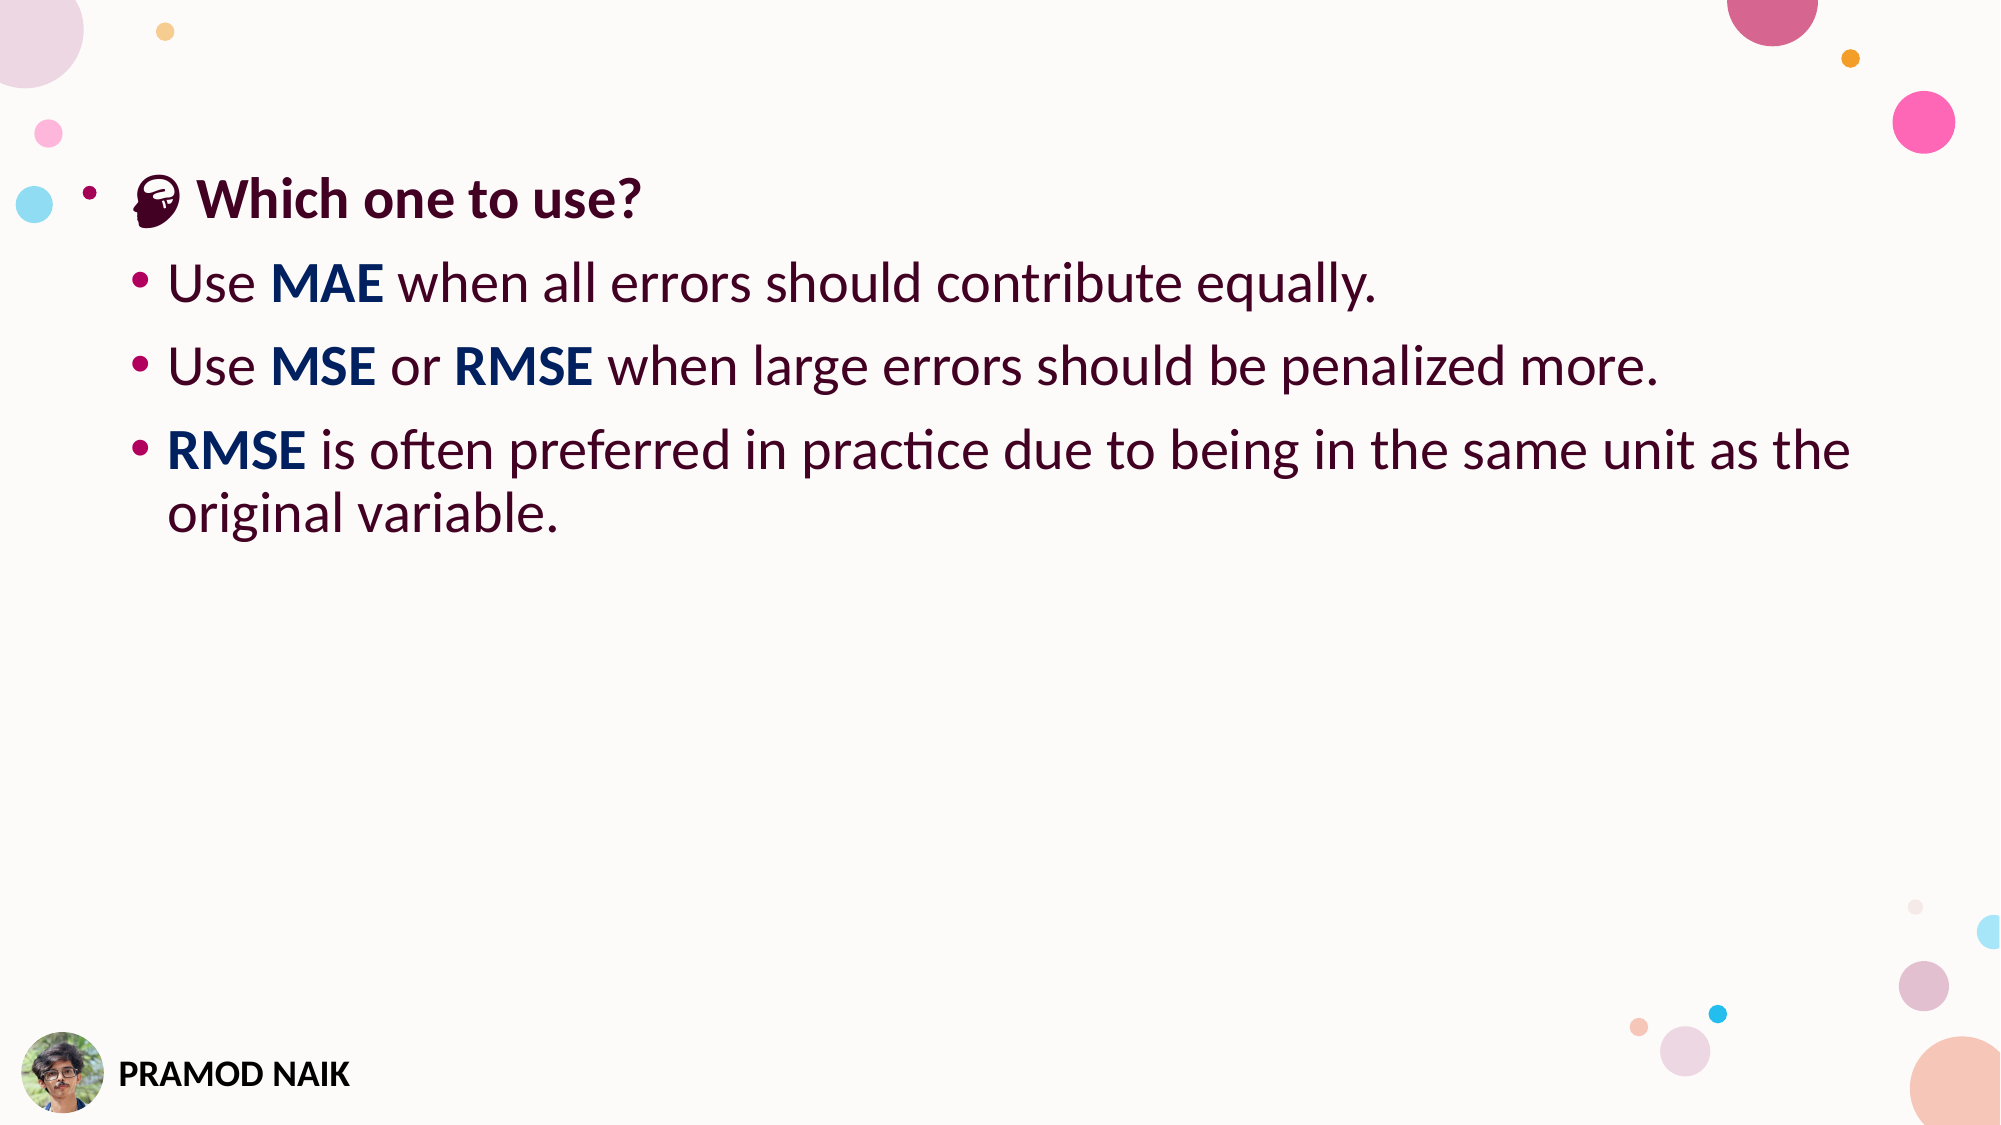

🧠 Which one to use?
Use MAE when all errors should contribute equally.
Use MSE or RMSE when large errors should be penalized more.
RMSE is often preferred in practice due to being in the same unit as the original variable.